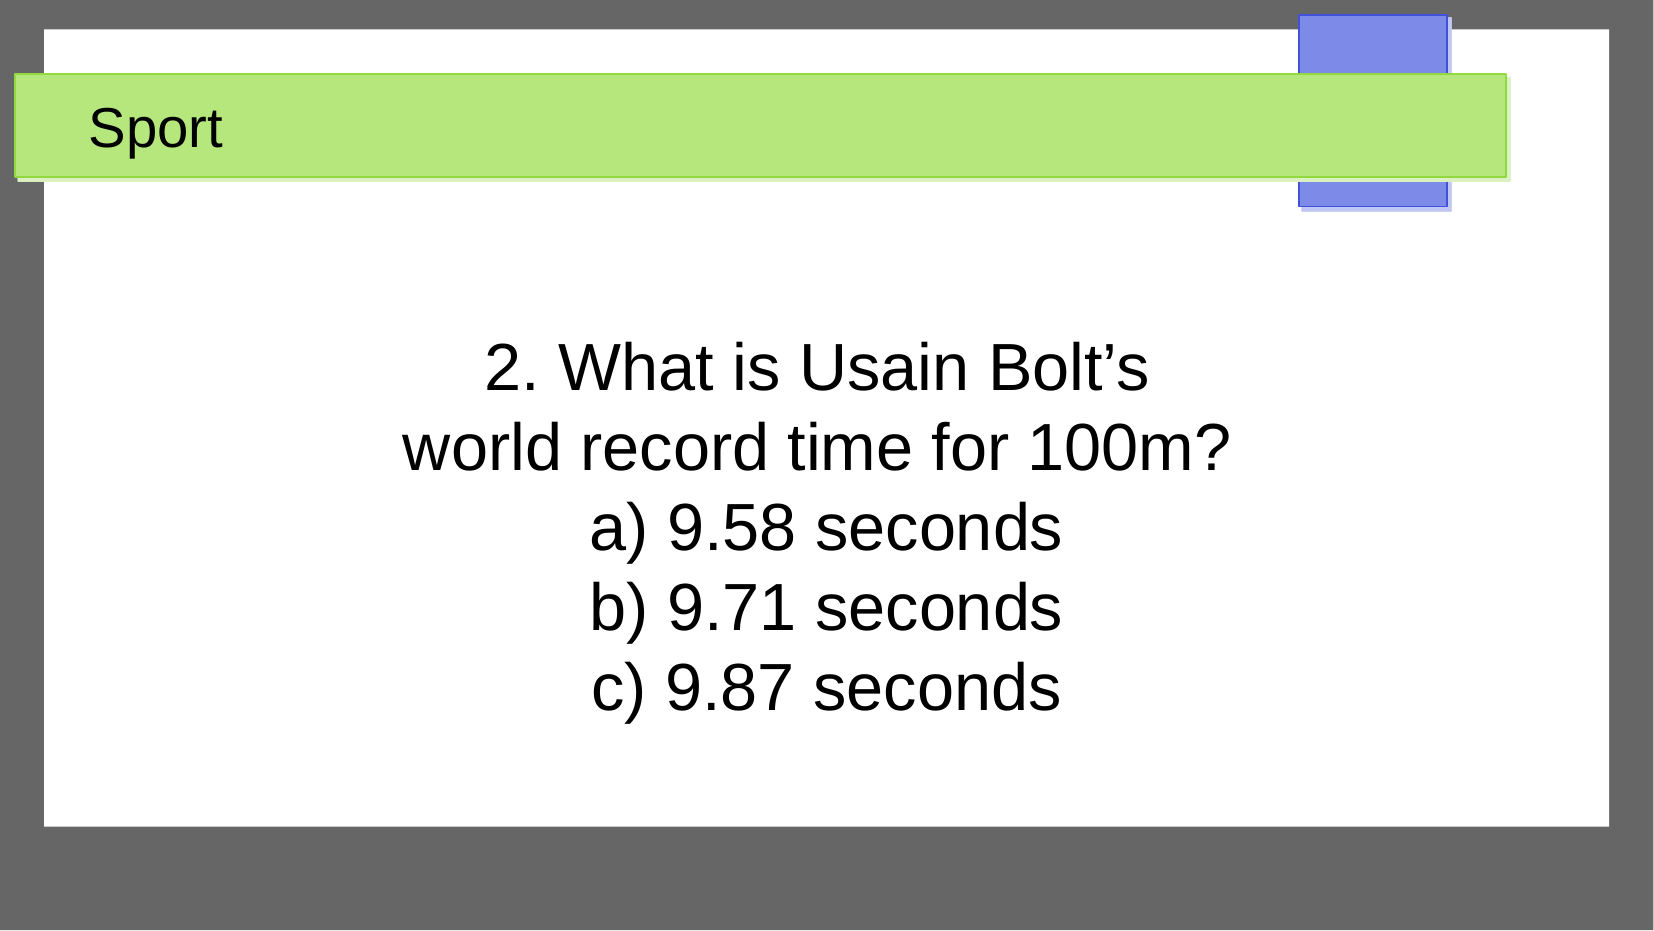

Sport
2. What is Usain Bolt’s
world record time for 100m?
a) 9.58 seconds
b) 9.71 seconds
c) 9.87 seconds